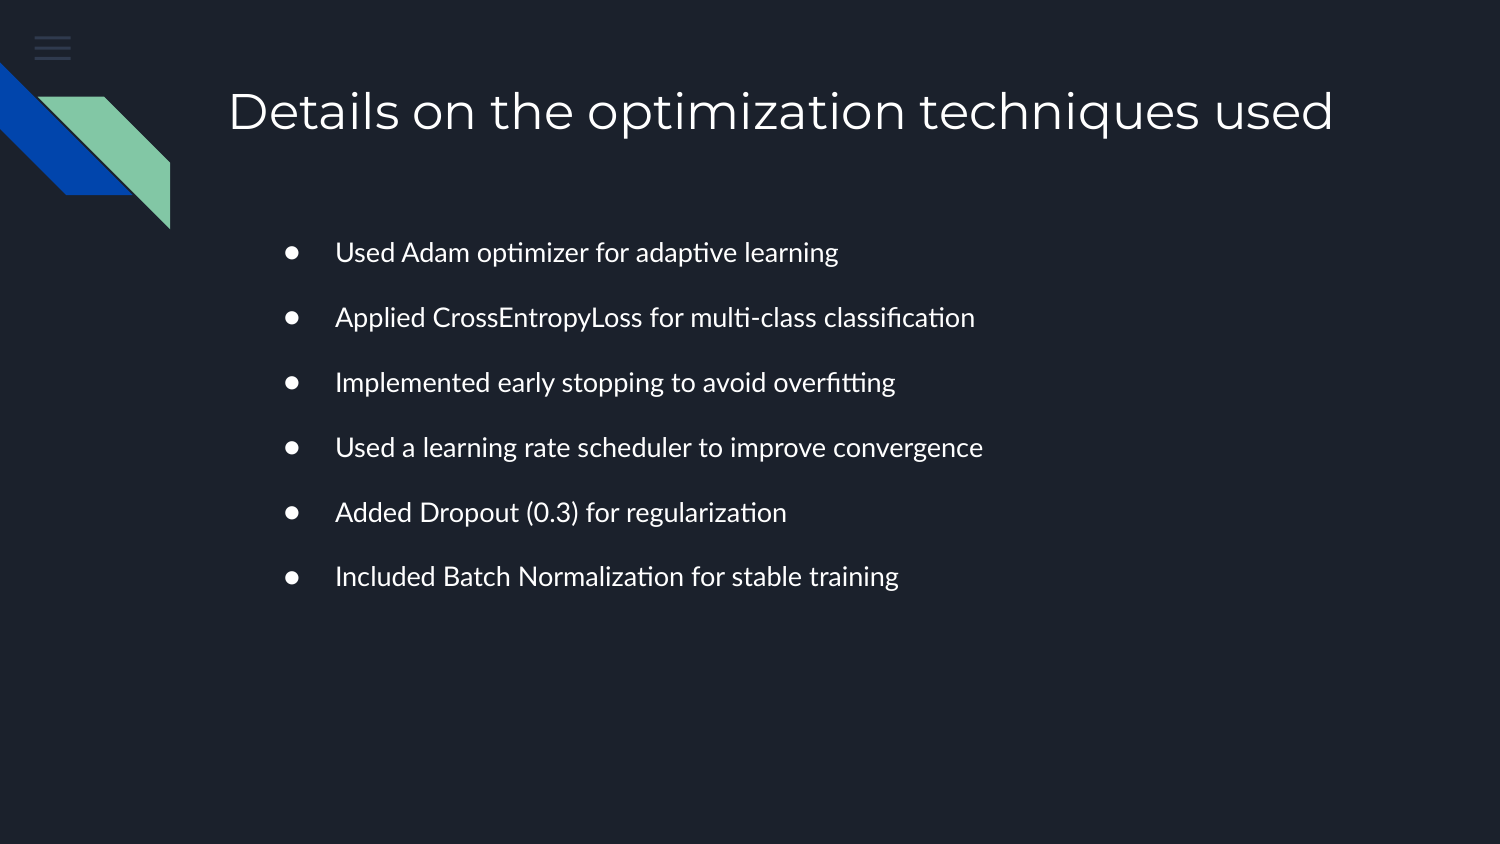

# Details on the optimization techniques used
Used Adam optimizer for adaptive learning
Applied CrossEntropyLoss for multi-class classification
Implemented early stopping to avoid overfitting
Used a learning rate scheduler to improve convergence
Added Dropout (0.3) for regularization
Included Batch Normalization for stable training